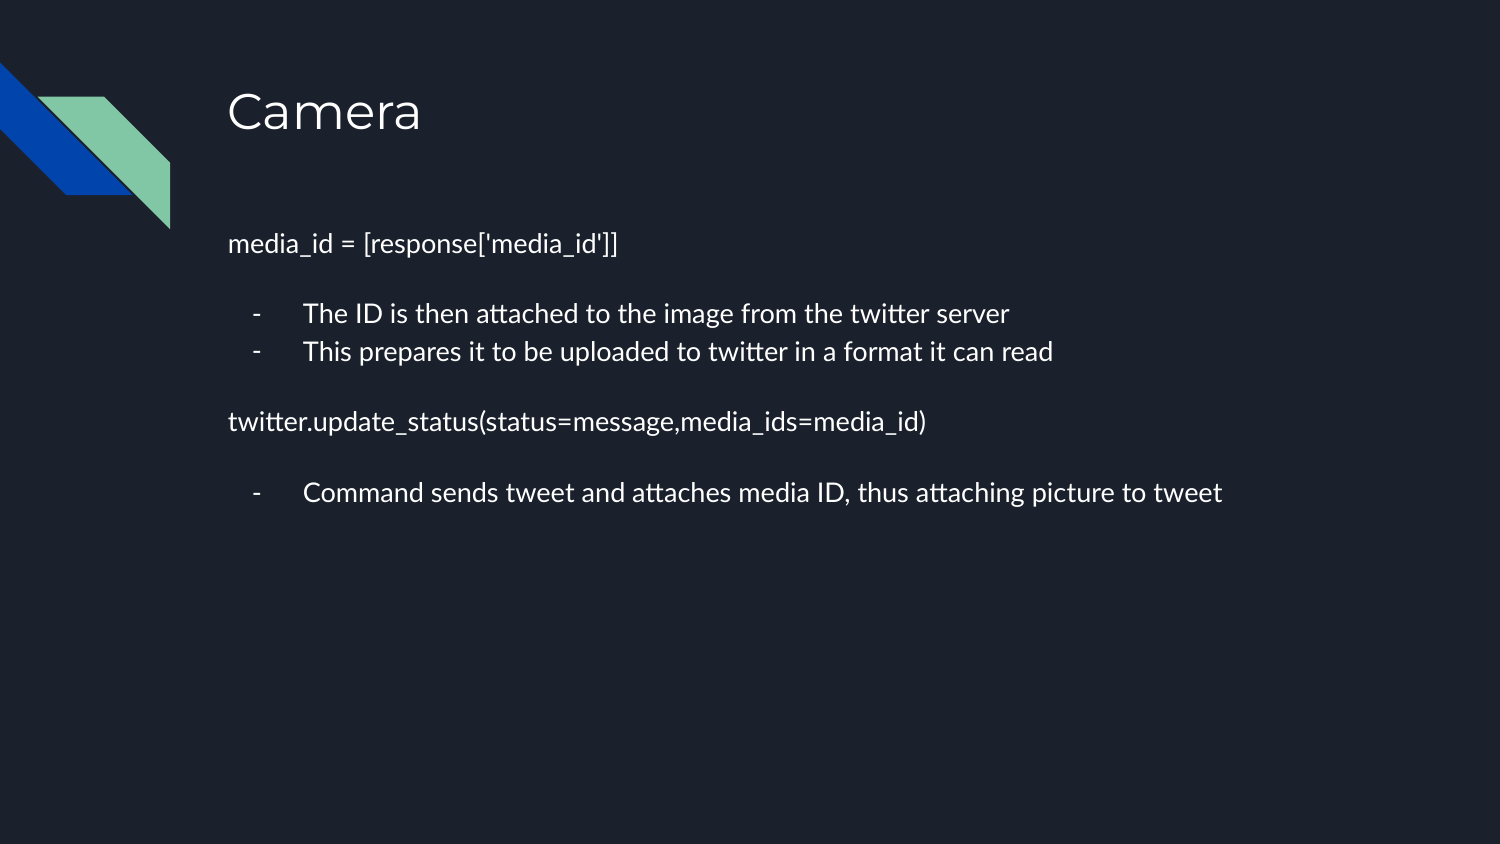

# Camera
media_id = [response['media_id']]
The ID is then attached to the image from the twitter server
This prepares it to be uploaded to twitter in a format it can read
twitter.update_status(status=message,media_ids=media_id)
Command sends tweet and attaches media ID, thus attaching picture to tweet